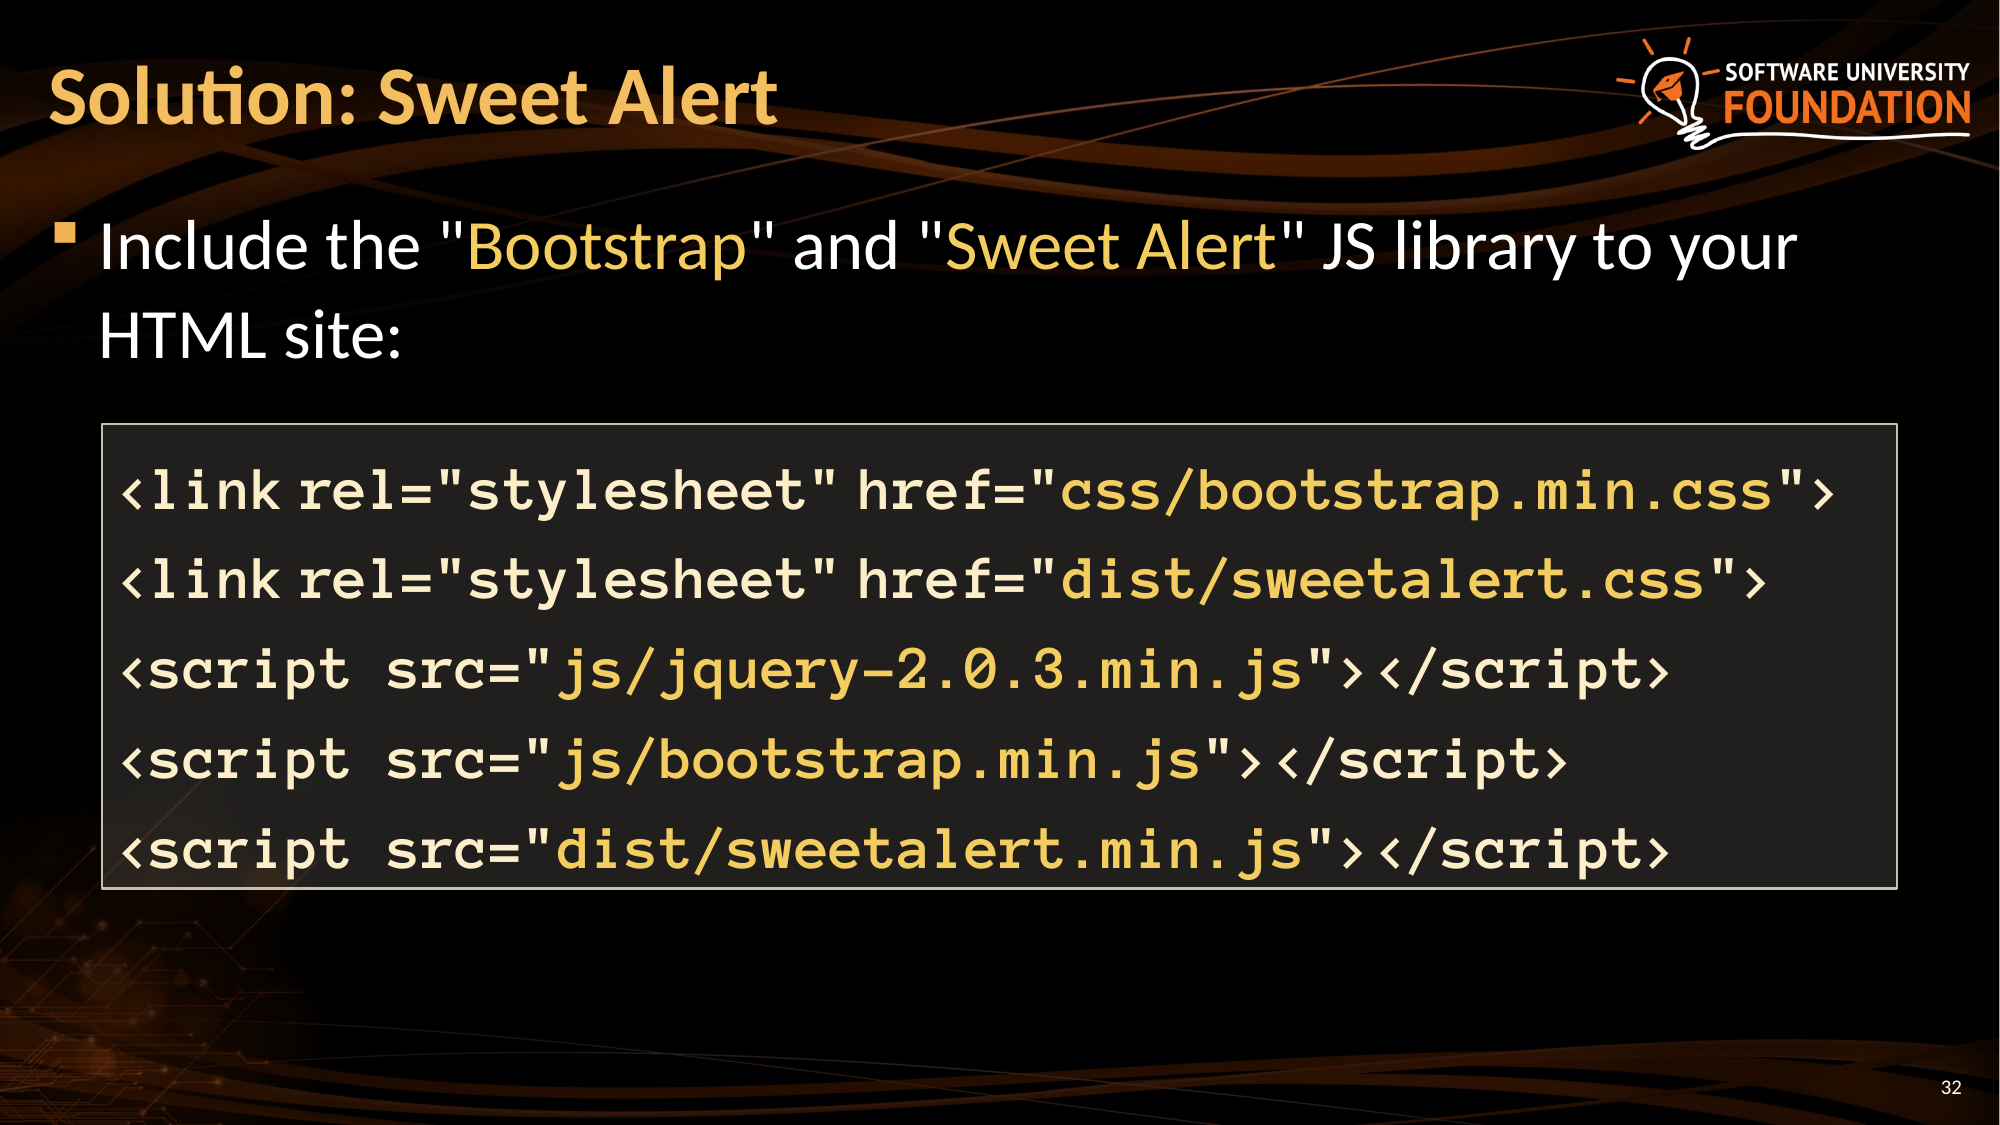

# Solution: Sweet Alert
Include the "Bootstrap" and "Sweet Alert" JS library to your HTML site:
<link rel="stylesheet" href="css/bootstrap.min.css">
<link rel="stylesheet" href="dist/sweetalert.css">
<script src="js/jquery-2.0.3.min.js"></script>
<script src="js/bootstrap.min.js"></script>
<script src="dist/sweetalert.min.js"></script>
32